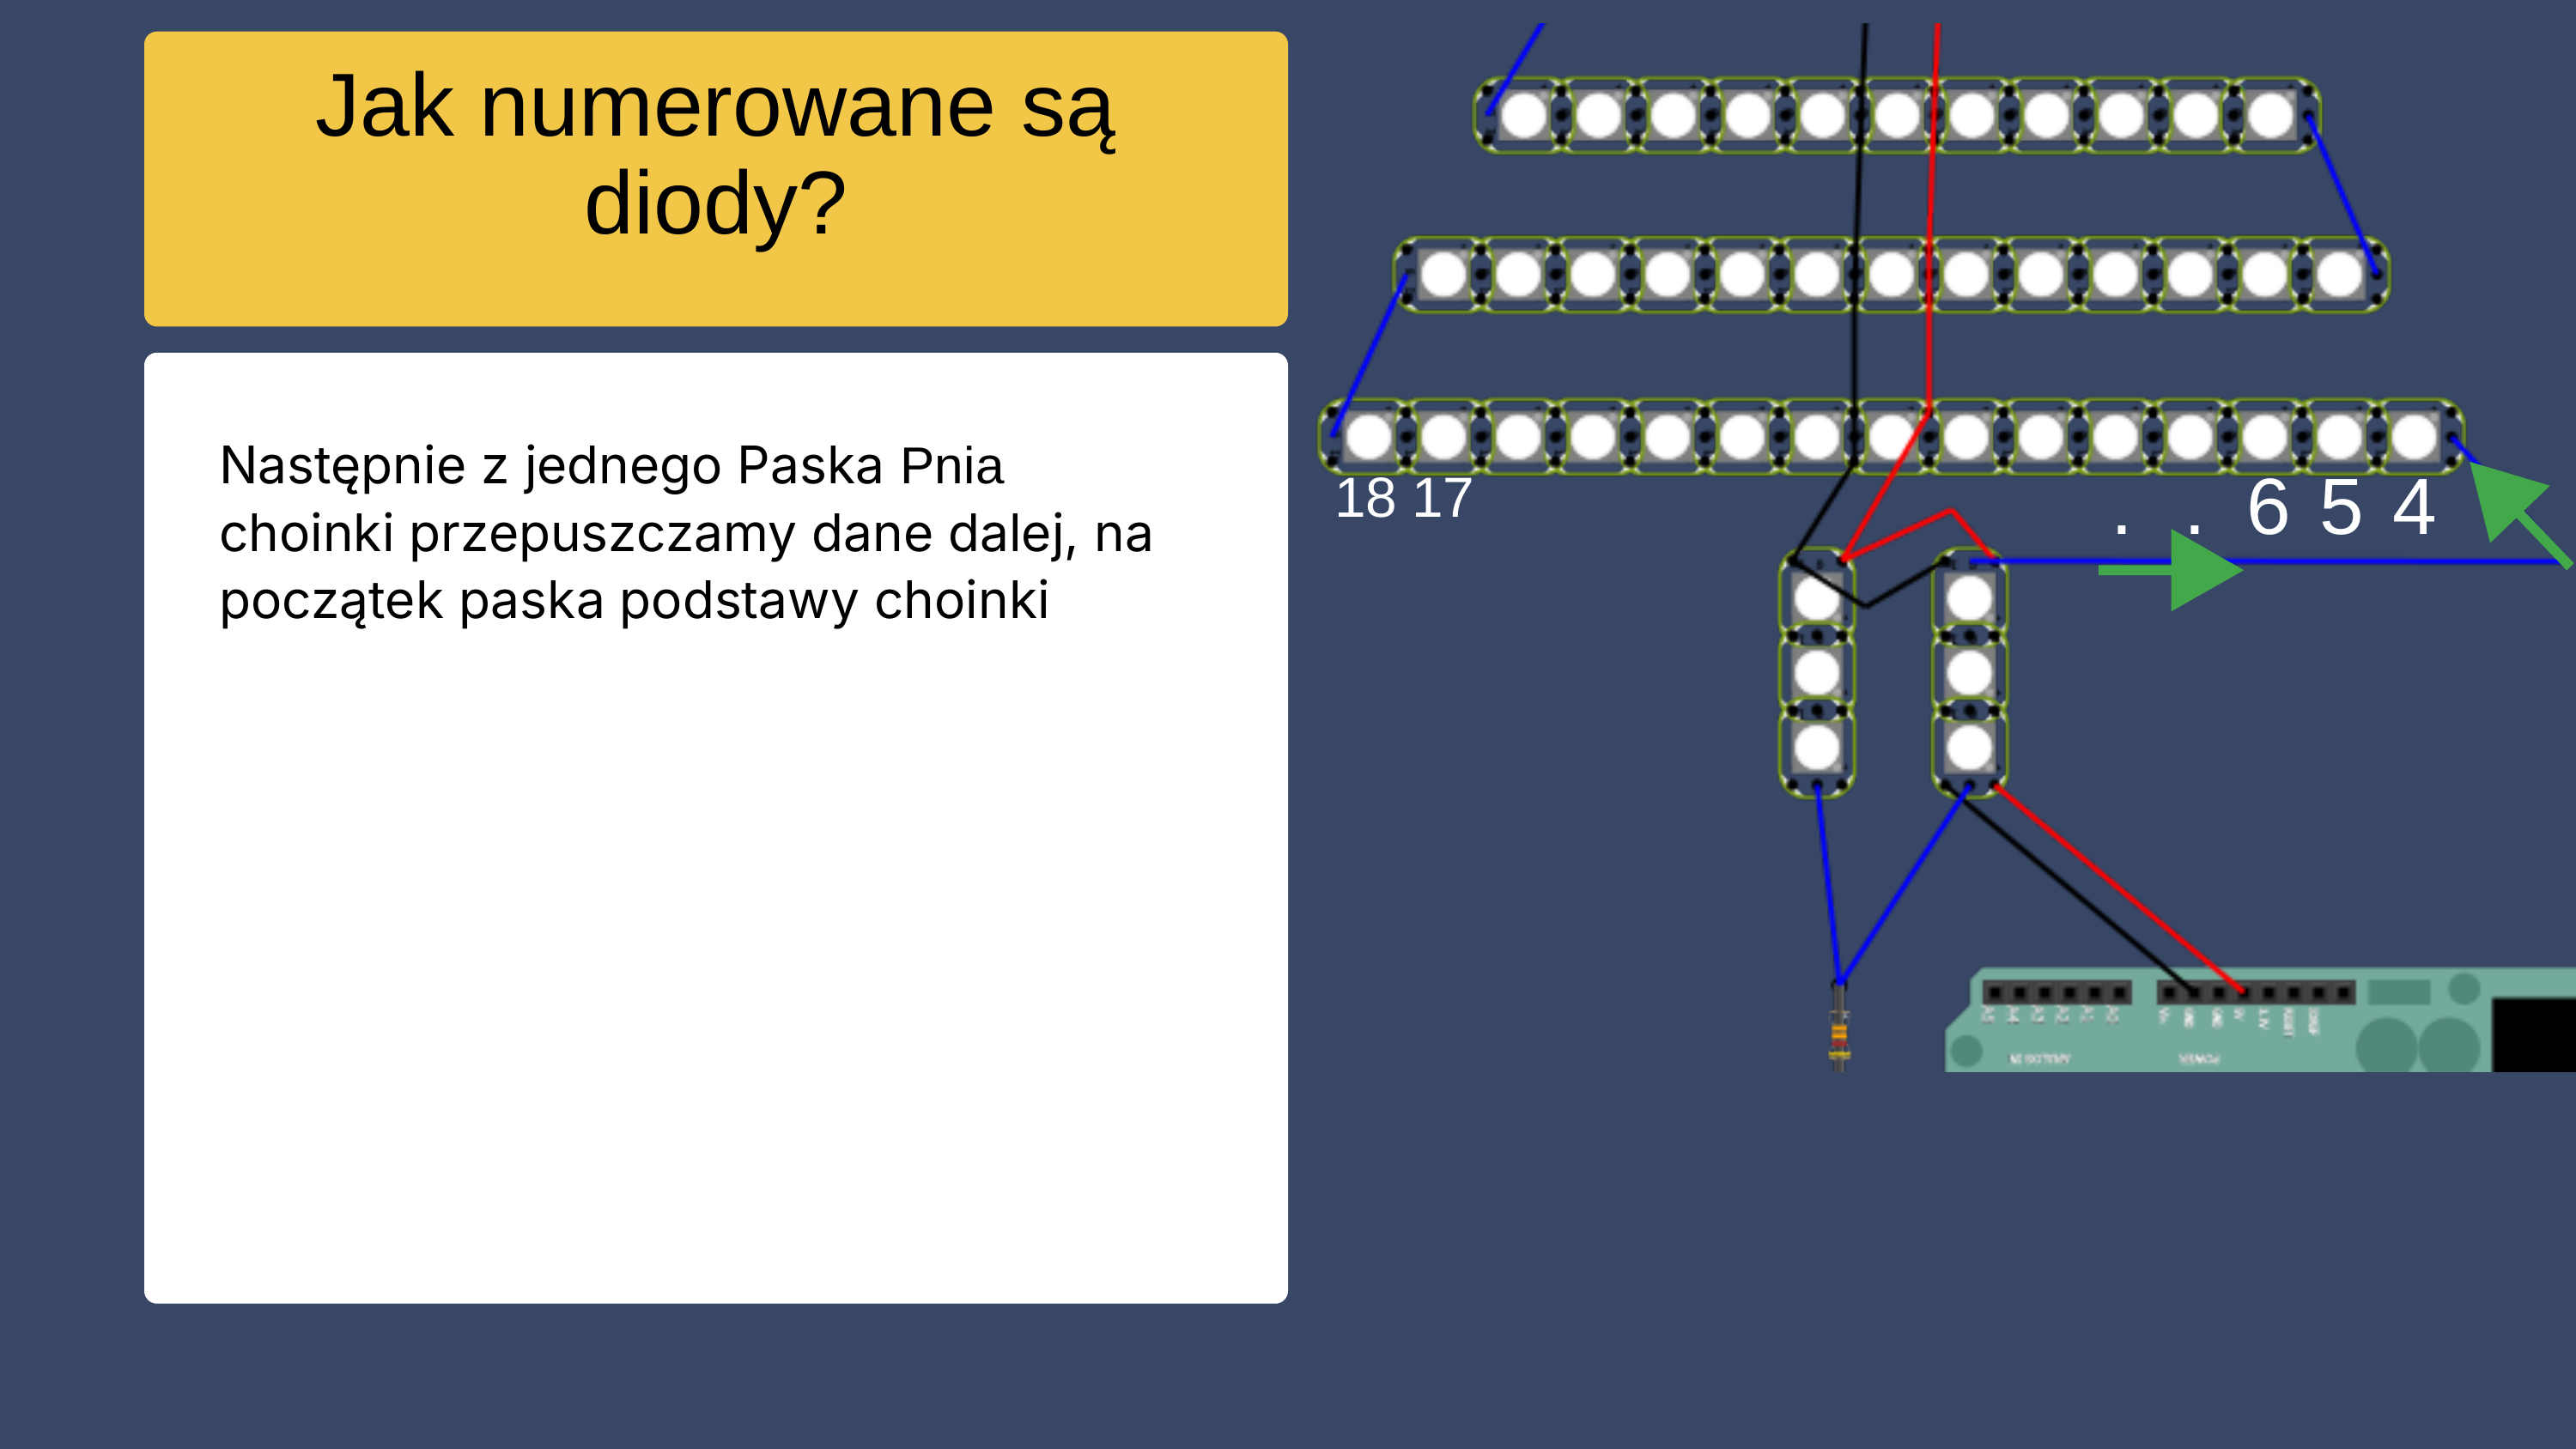

Jak numerowane są diody?

Następnie z jednego Paska Pnia choinki przepuszczamy dane dalej, na początek paska podstawy choinki

.
.
6
5
4
18
17